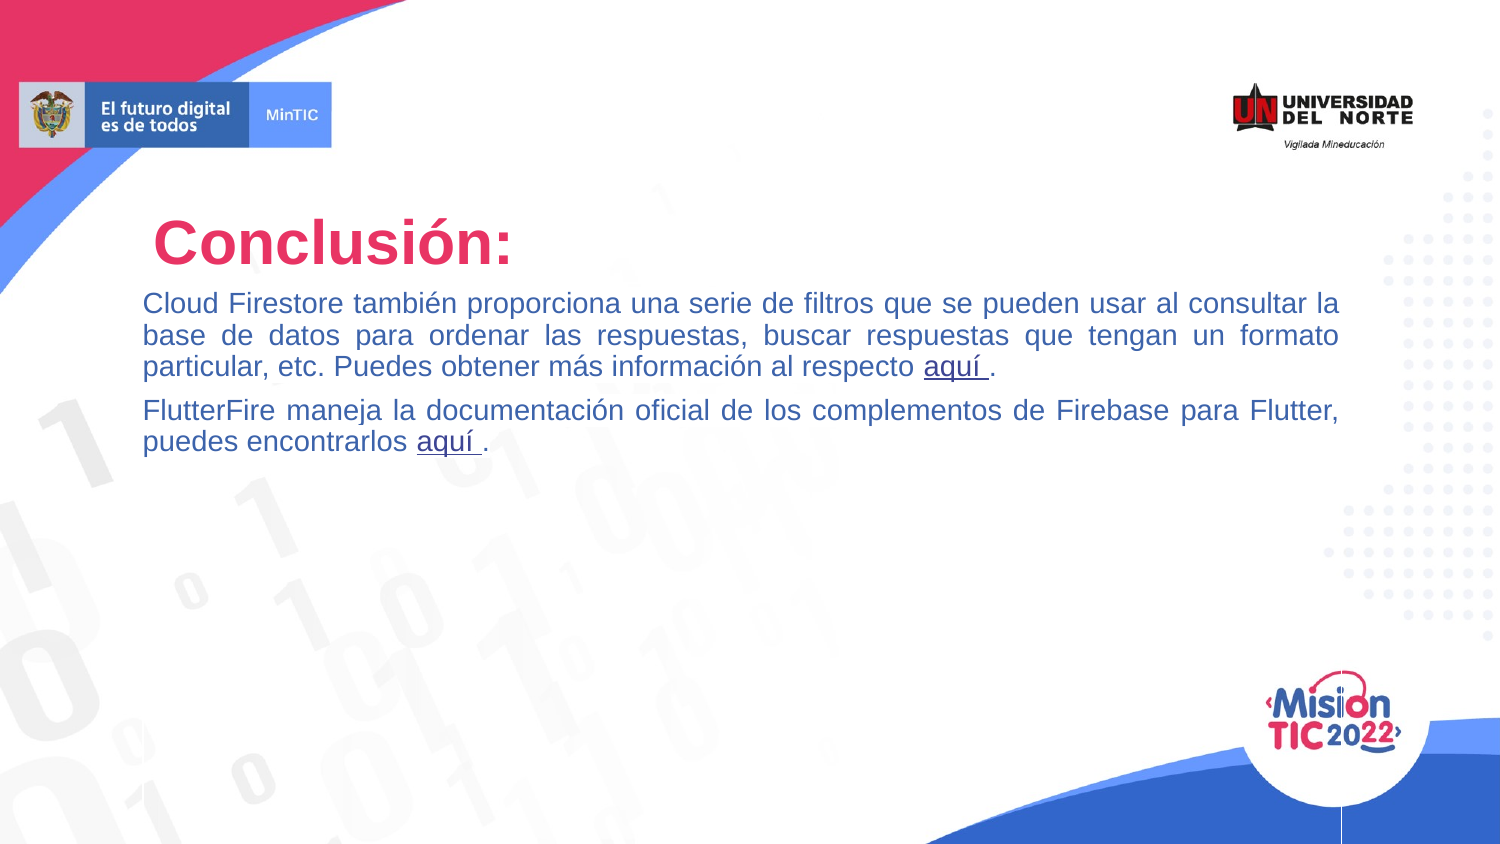

# Conclusión:
Cloud Firestore también proporciona una serie de filtros que se pueden usar al consultar la base de datos para ordenar las respuestas, buscar respuestas que tengan un formato particular, etc. Puedes obtener más información al respecto aquí .
FlutterFire maneja la documentación oficial de los complementos de Firebase para Flutter, puedes encontrarlos aquí .